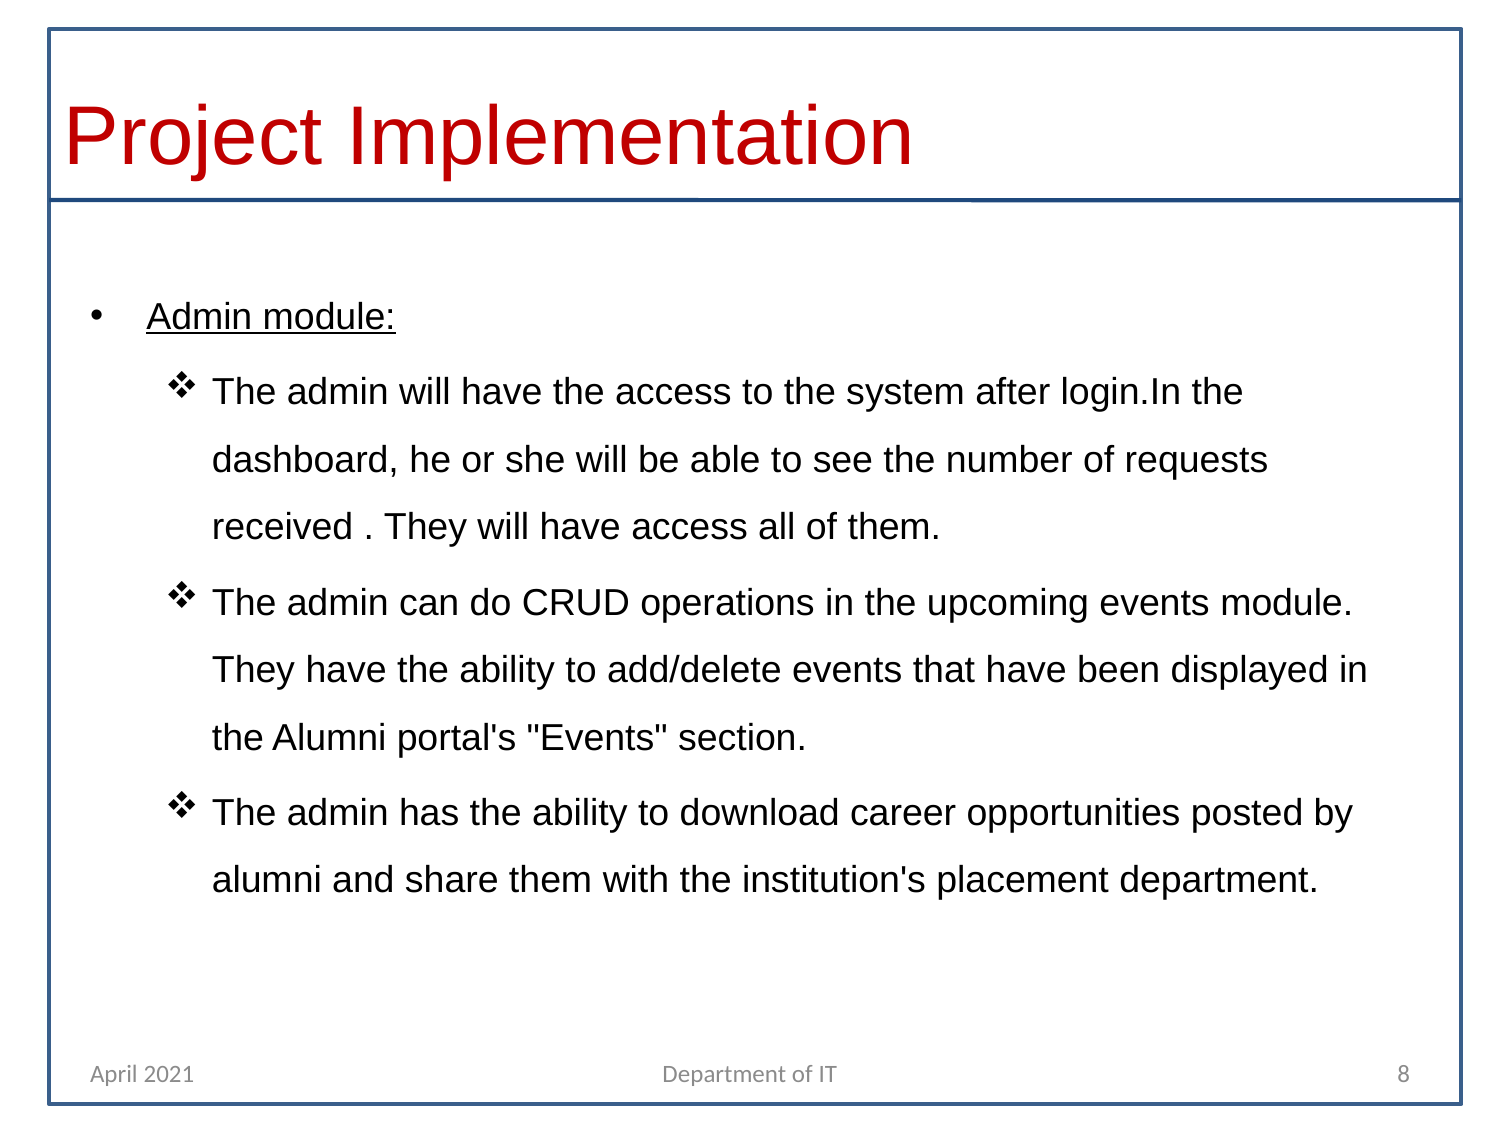

# Project Implementation
Admin module:
The admin will have the access to the system after login.In the dashboard, he or she will be able to see the number of requests received . They will have access all of them.
The admin can do CRUD operations in the upcoming events module. They have the ability to add/delete events that have been displayed in the Alumni portal's "Events" section.
The admin has the ability to download career opportunities posted by alumni and share them with the institution's placement department.
April 2021
Department of IT
8